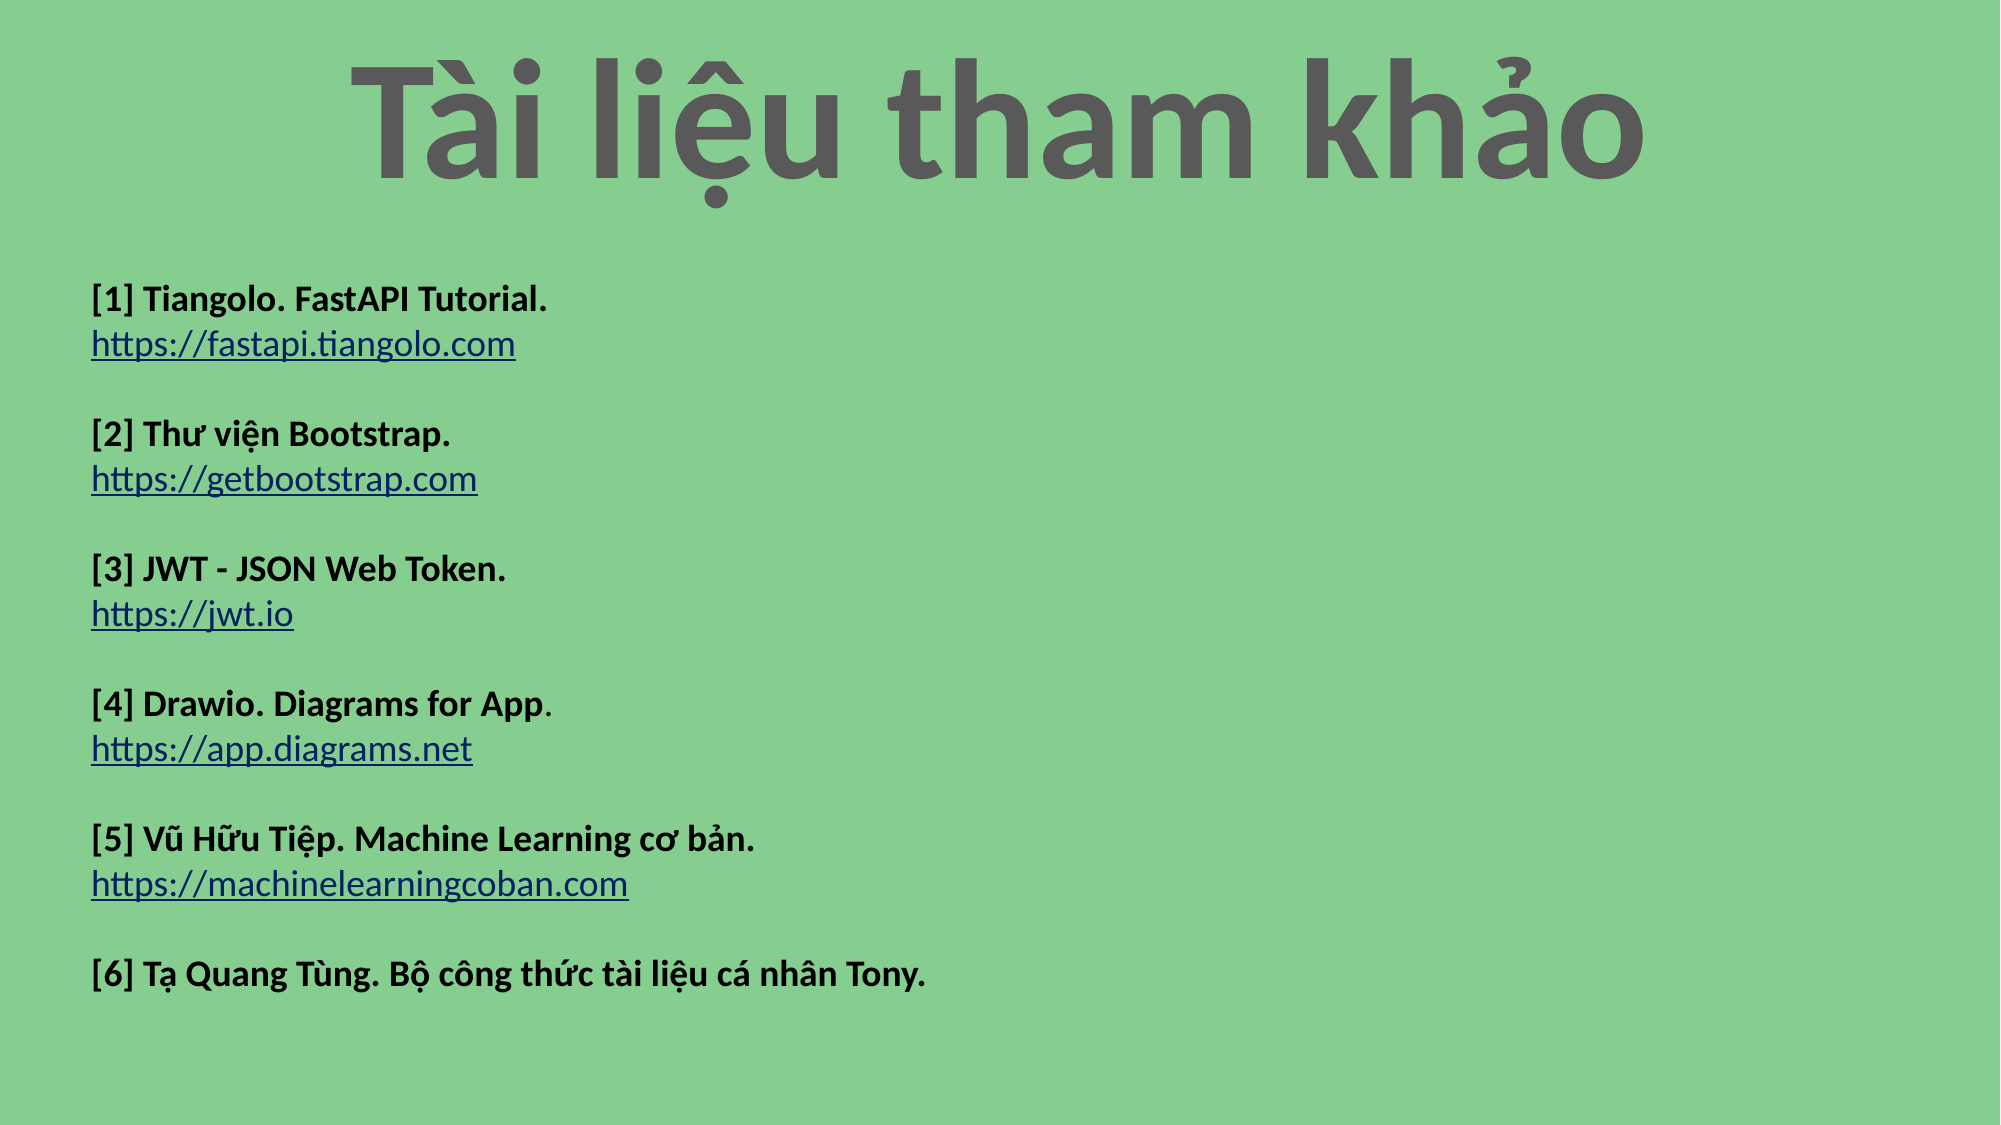

# Tài liệu tham khảo
[1] Tiangolo. FastAPI Tutorial.
https://fastapi.tiangolo.com

[2] Thư viện Bootstrap.
https://getbootstrap.com

[3] JWT - JSON Web Token.
https://jwt.io

[4] Drawio. Diagrams for App.
https://app.diagrams.net

[5] Vũ Hữu Tiệp. Machine Learning cơ bản.
https://machinelearningcoban.com

[6] Tạ Quang Tùng. Bộ công thức tài liệu cá nhân Tony.